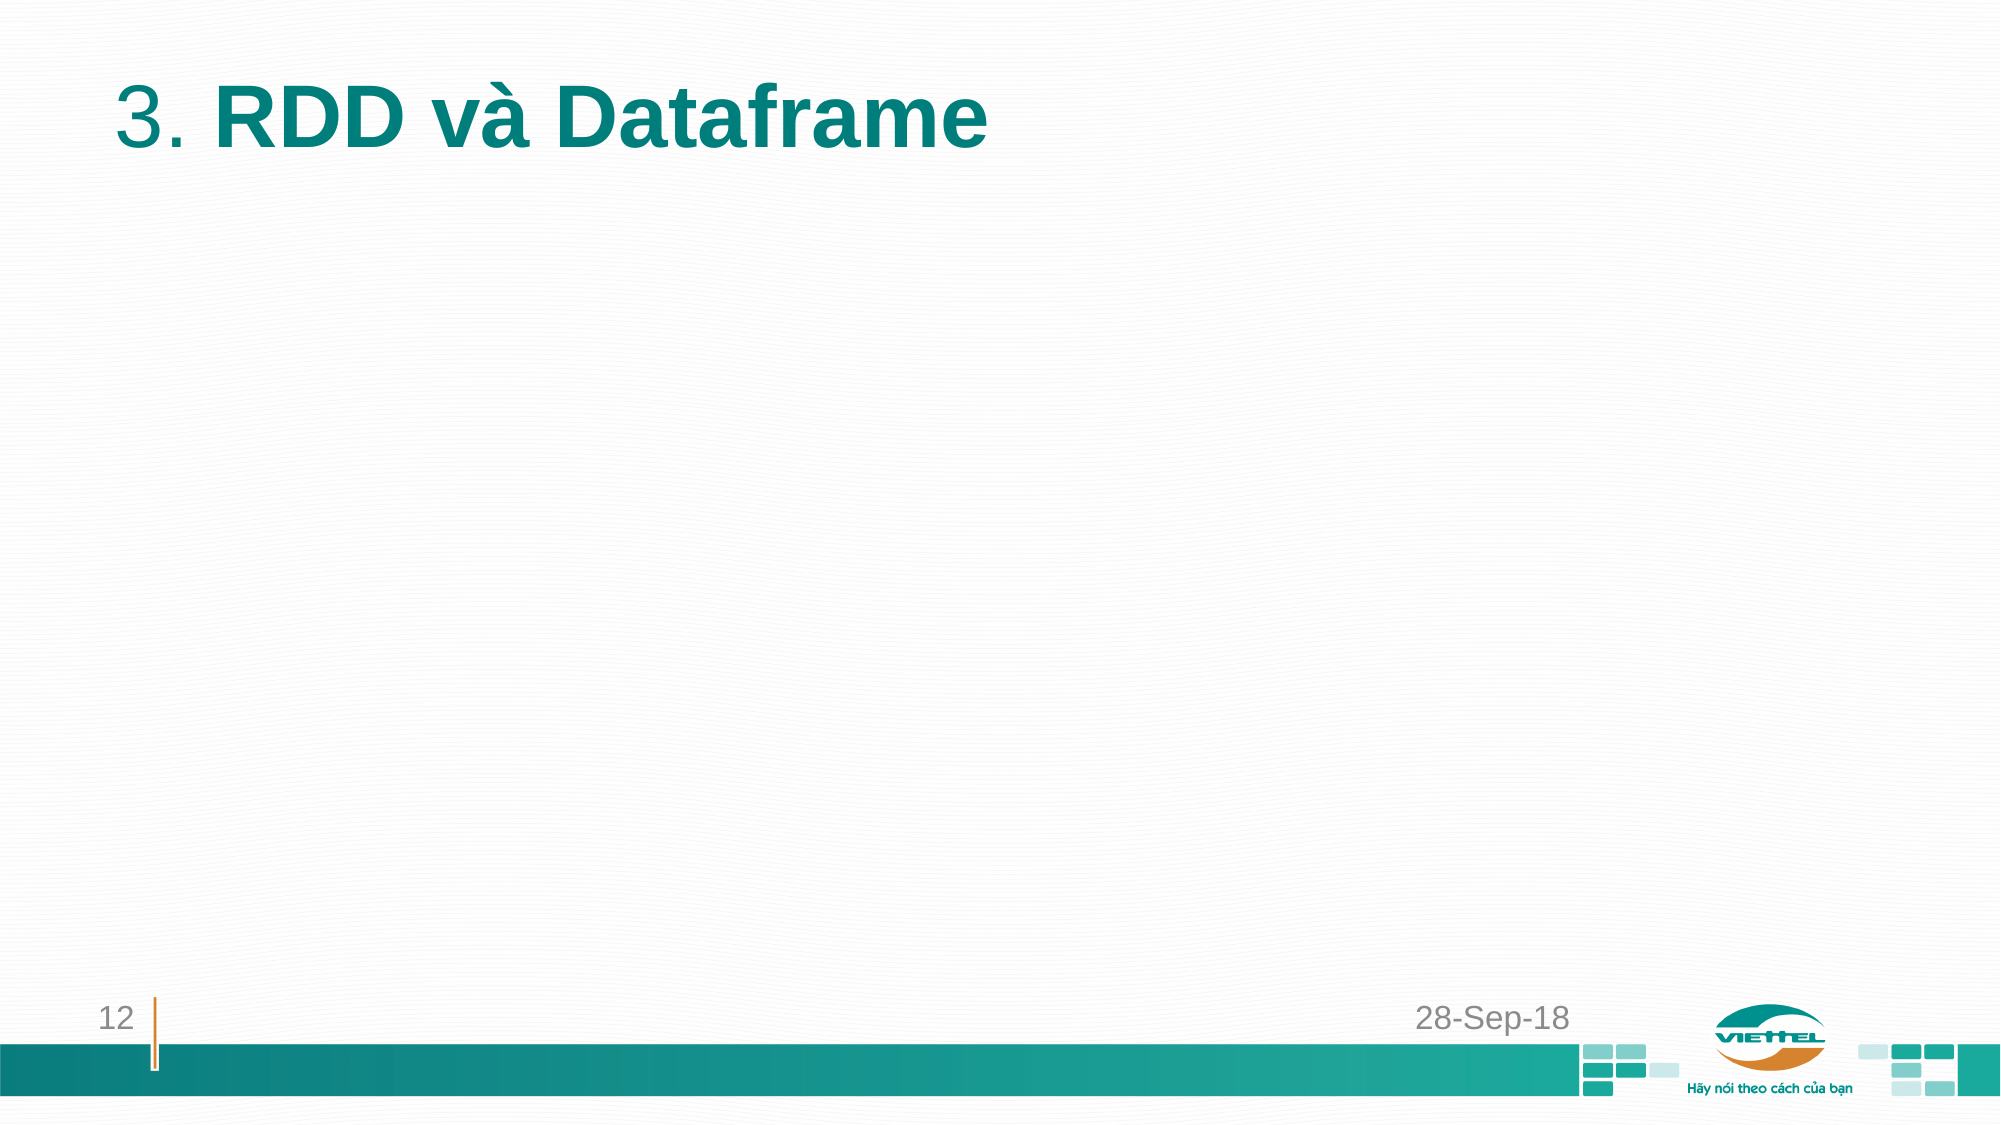

# 3. RDD và Dataframe

12
28-Sep-18